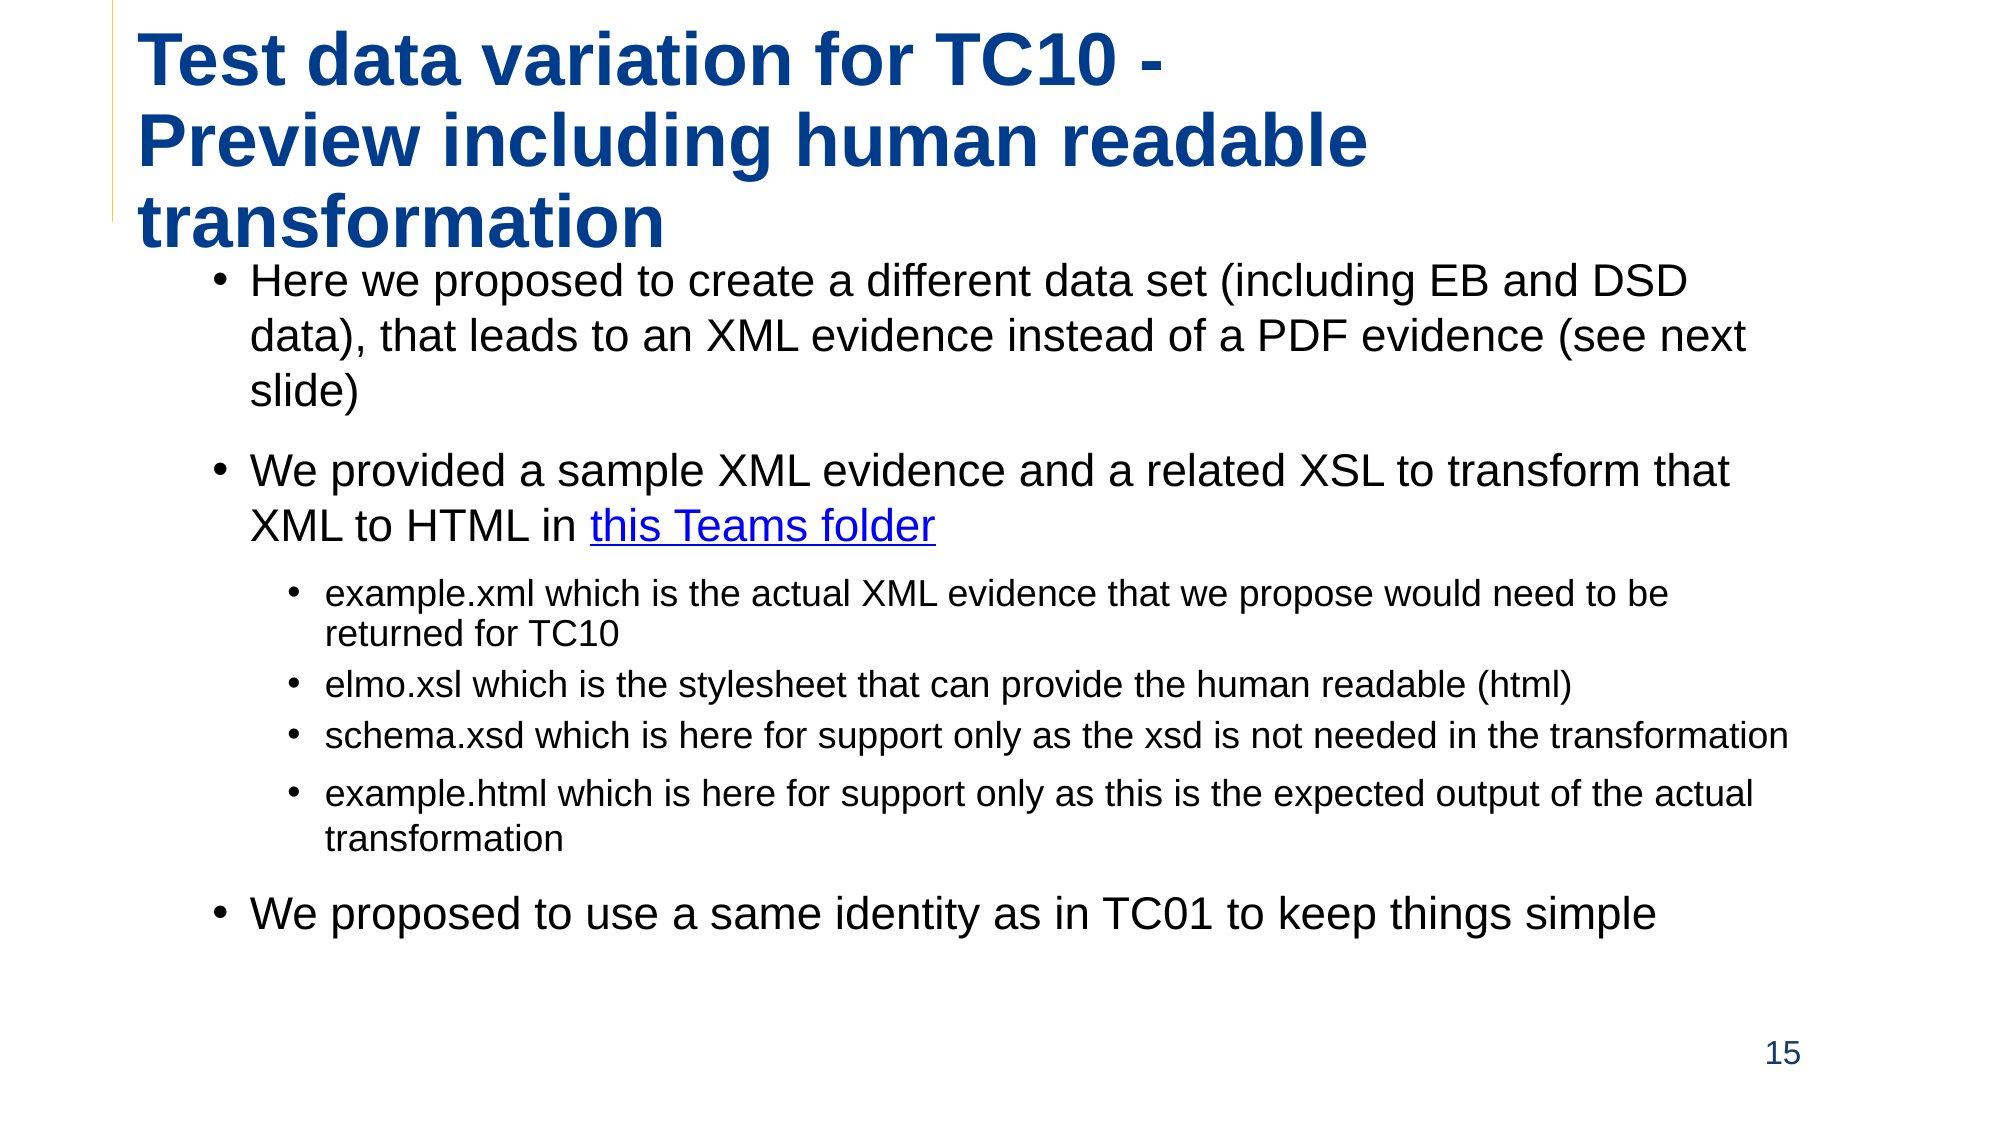

# Test data variation for TC10 - Preview including human readable transformation
Here we proposed to create a different data set (including EB and DSD data), that leads to an XML evidence instead of a PDF evidence (see next slide)
We provided a sample XML evidence and a related XSL to transform that XML to HTML in this Teams folder
example.xml which is the actual XML evidence that we propose would need to be returned for TC10
elmo.xsl which is the stylesheet that can provide the human readable (html)
schema.xsd which is here for support only as the xsd is not needed in the transformation
example.html which is here for support only as this is the expected output of the actual transformation
We proposed to use a same identity as in TC01 to keep things simple

15